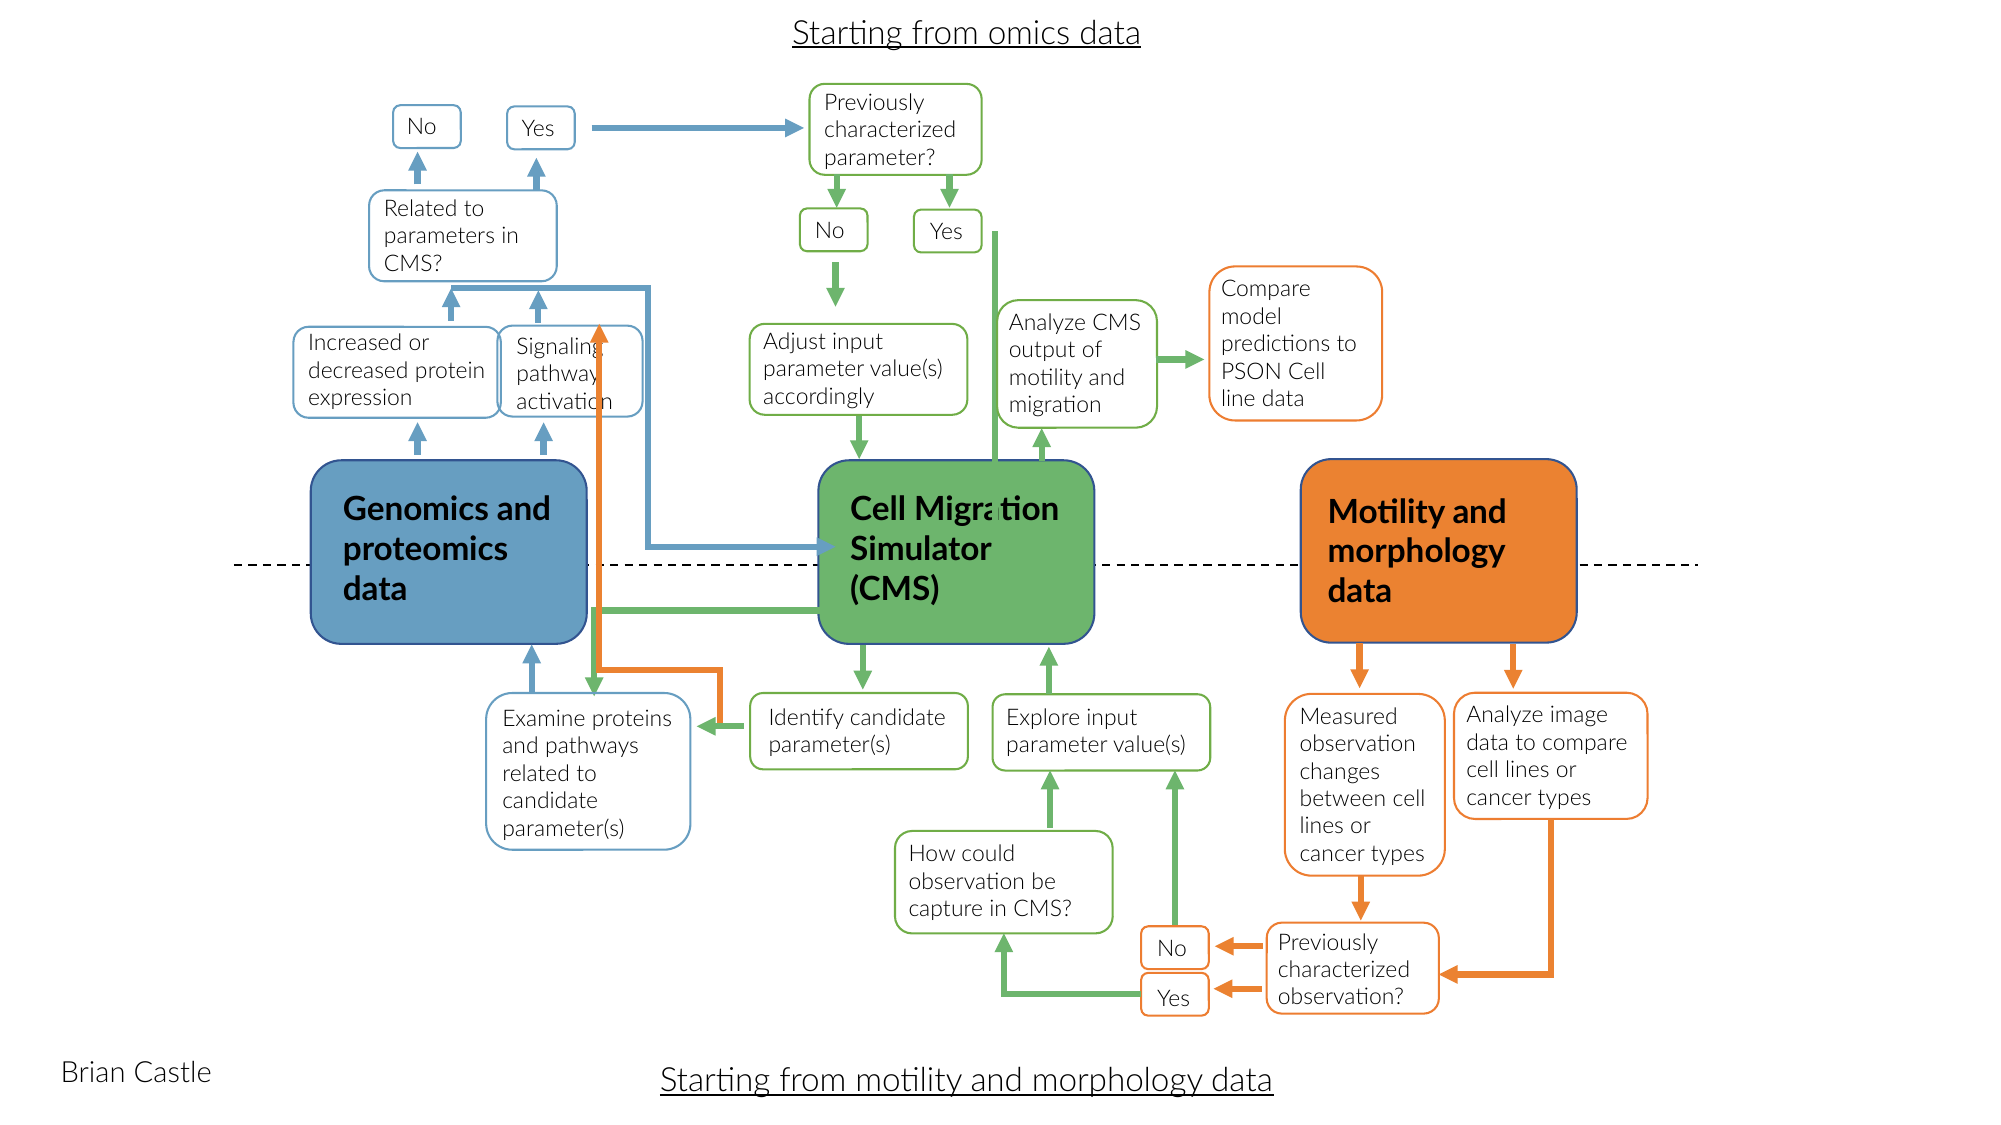

Starting from omics data
Previously characterized parameter?

No

Yes

Related to parameters in CMS?

No

Yes

Compare model predictions to PSON Cell line data

Analyze CMS output of motility and migration
Adjust input parameter value(s)
accordingly
Increased or decreased protein expression
Signaling pathway activation

Motility and morphology data
Genomics and proteomics data
Cell Migration Simulator (CMS)

Analyze image data to compare cell lines or cancer types

Measured observation changes between cell lines or cancer types

Identify candidate parameter(s)
Explore input parameter value(s)

Examine proteins and pathways related to candidate parameter(s)

How could observation be capture in CMS?

Previously characterized observation?

No

Yes
Brian Castle
Starting from motility and morphology data